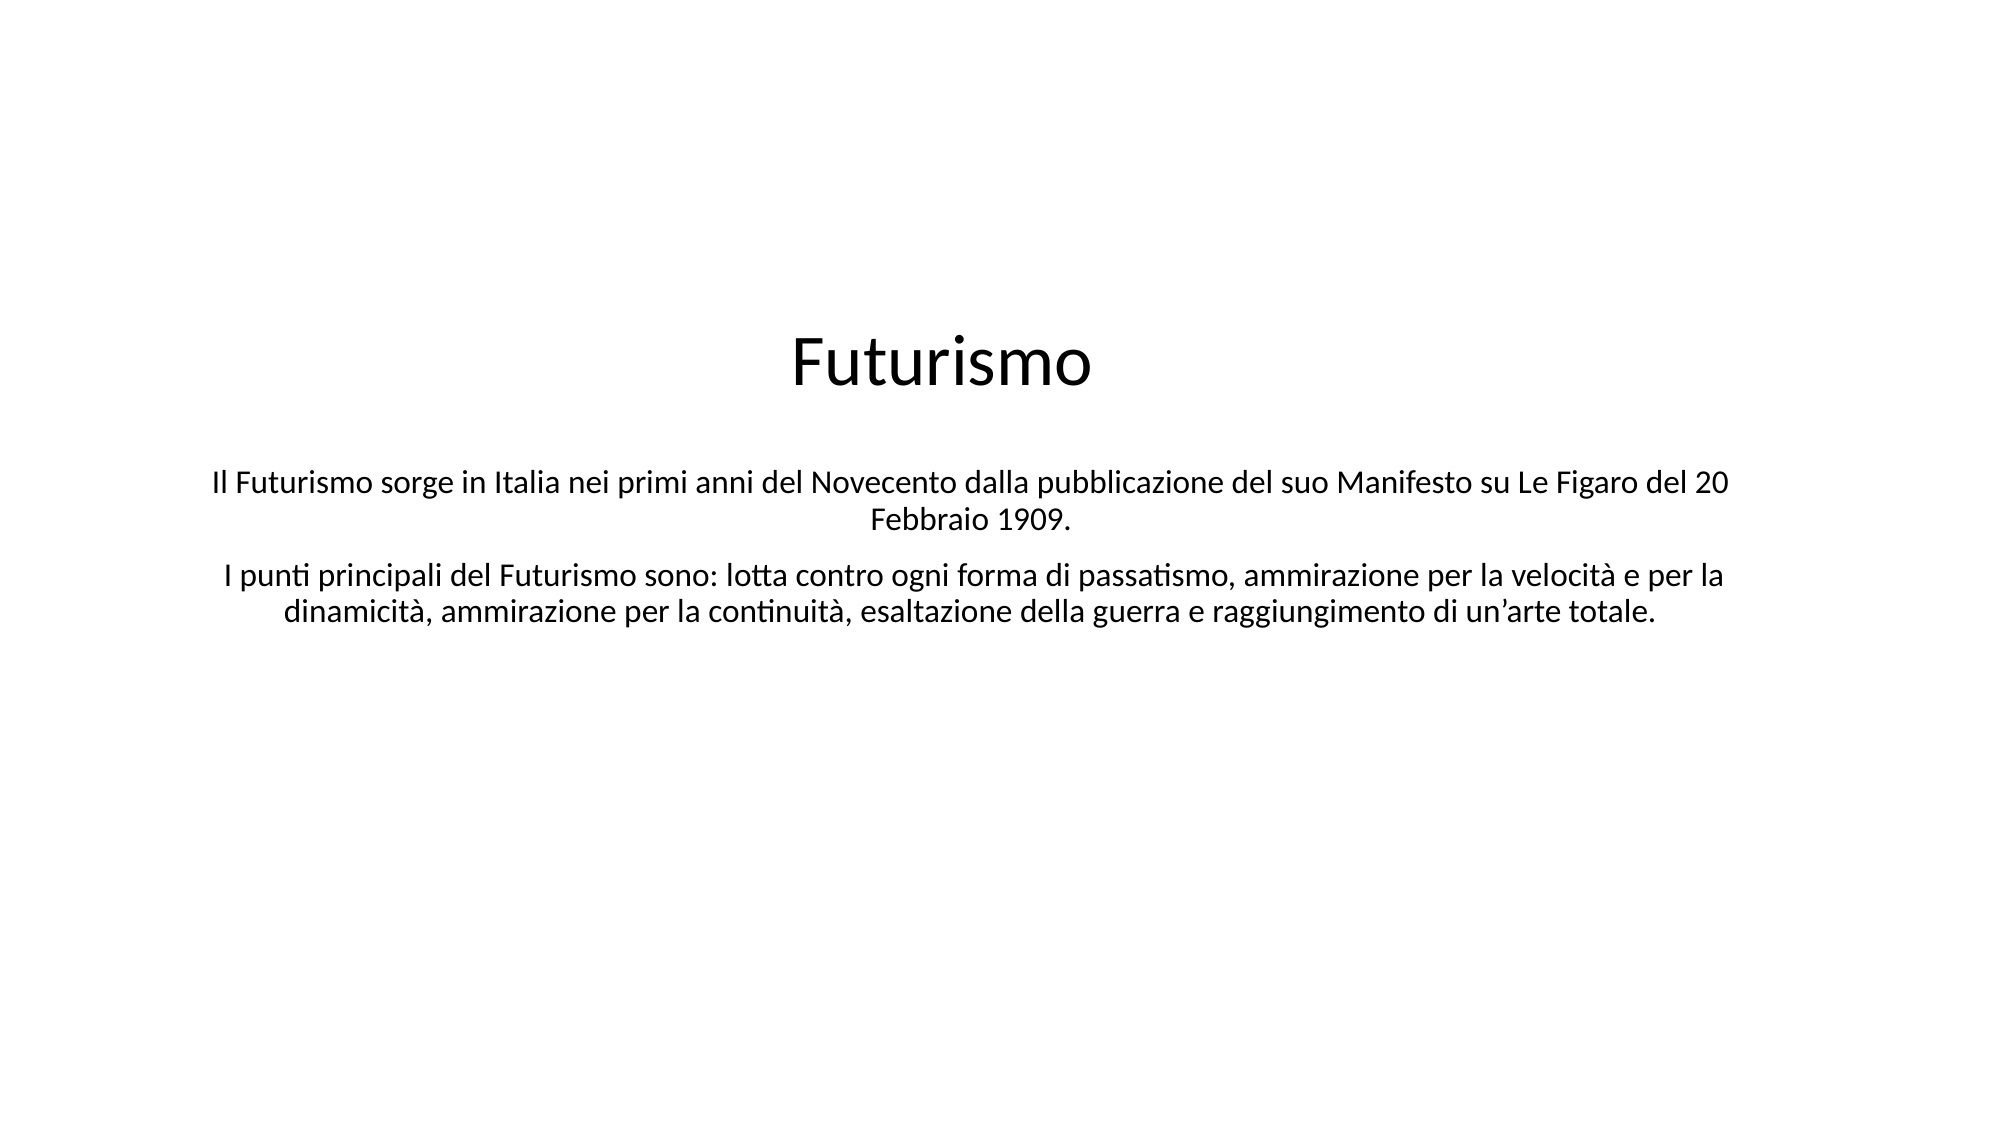

# Futurismo
Il Futurismo sorge in Italia nei primi anni del Novecento dalla pubblicazione del suo Manifesto su Le Figaro del 20 Febbraio 1909.
 I punti principali del Futurismo sono: lotta contro ogni forma di passatismo, ammirazione per la velocità e per la dinamicità, ammirazione per la continuità, esaltazione della guerra e raggiungimento di un’arte totale.